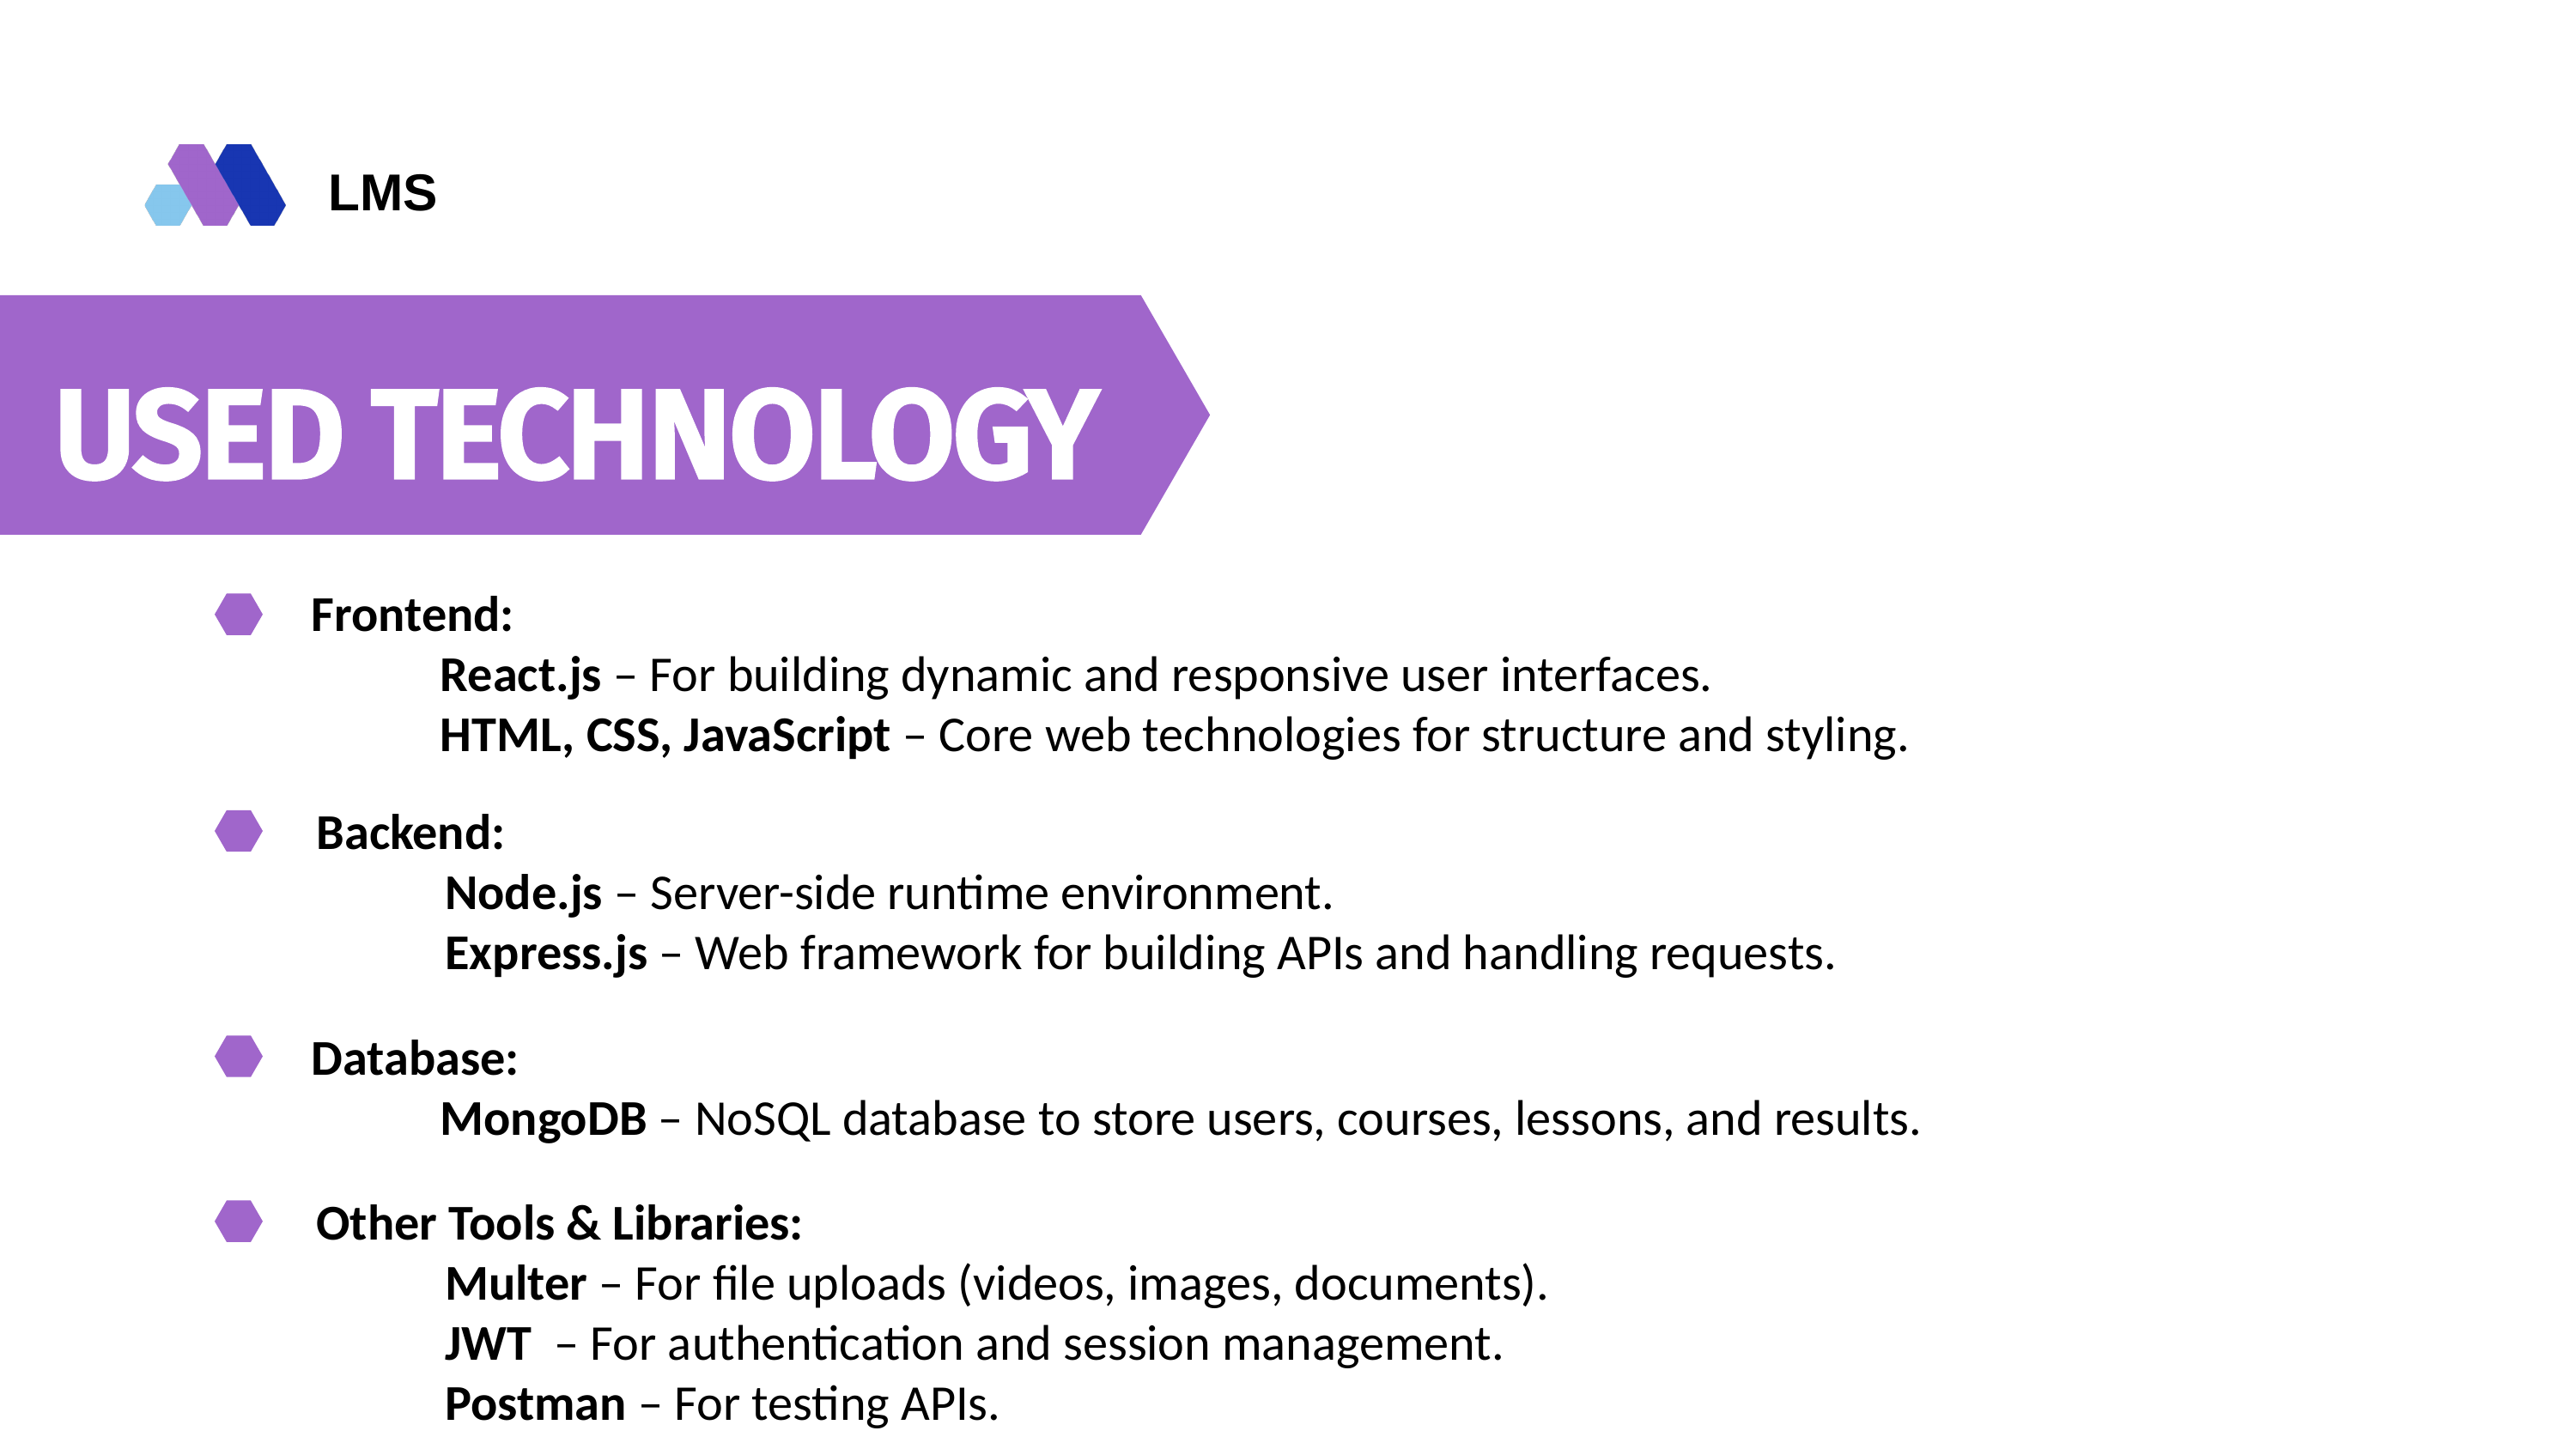

LMS

USED TECHNOLOGY
Frontend:
	React.js – For building dynamic and responsive user interfaces.
	HTML, CSS, JavaScript – Core web technologies for structure and styling.

Backend:
	Node.js – Server-side runtime environment.
	Express.js – Web framework for building APIs and handling requests.

Database:
	MongoDB – NoSQL database to store users, courses, lessons, and results.

Other Tools & Libraries:
	Multer – For file uploads (videos, images, documents).
	JWT  – For authentication and session management.
	Postman – For testing APIs.